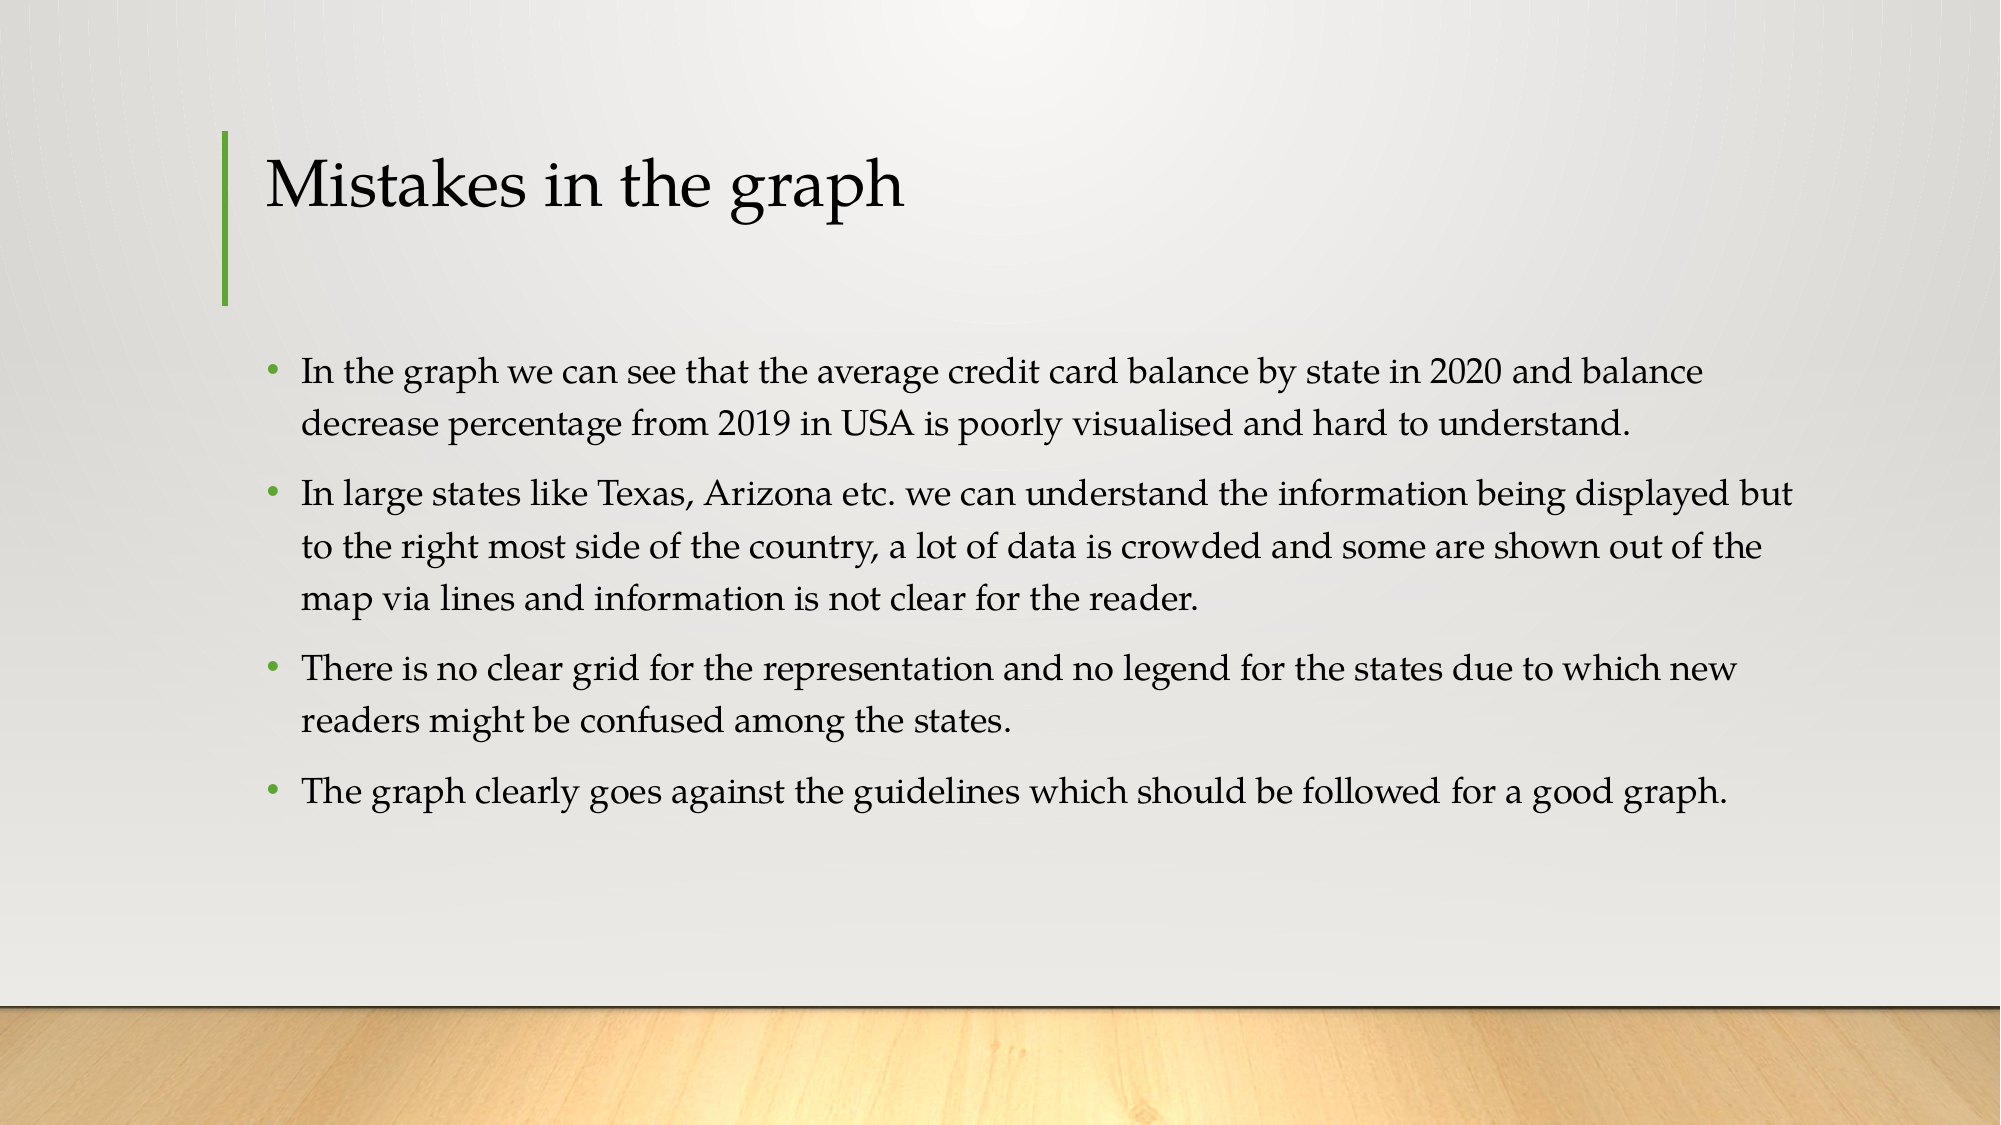

# Mistakes in the graph
In the graph we can see that the average credit card balance by state in 2020 and balance decrease percentage from 2019 in USA is poorly visualised and hard to understand.
In large states like Texas, Arizona etc. we can understand the information being displayed but to the right most side of the country, a lot of data is crowded and some are shown out of the map via lines and information is not clear for the reader.
There is no clear grid for the representation and no legend for the states due to which new readers might be confused among the states.
The graph clearly goes against the guidelines which should be followed for a good graph.